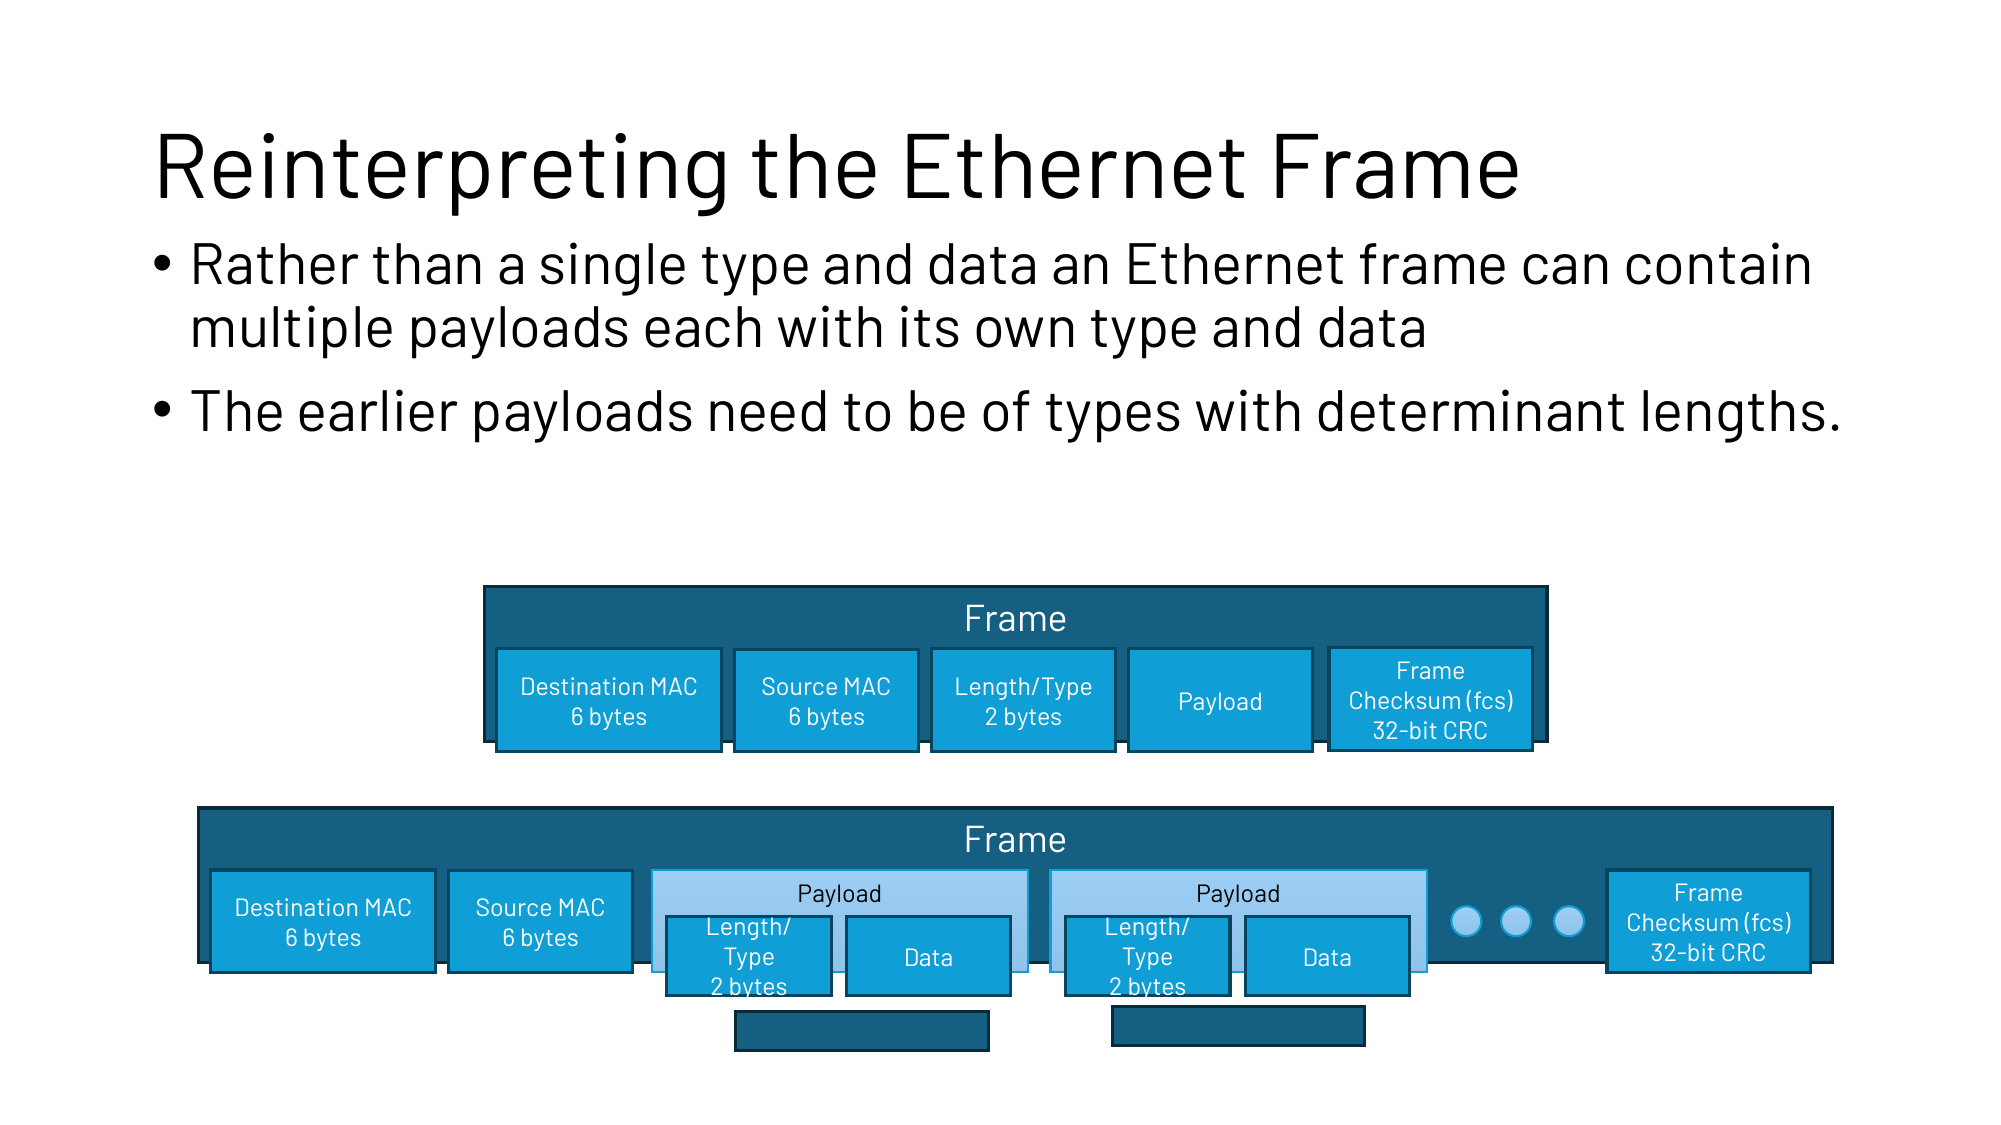

# Reinterpreting the Ethernet Frame
Rather than a single type and data an Ethernet frame can contain multiple payloads each with its own type and data
The earlier payloads need to be of types with determinant lengths.
Frame
Frame Checksum (fcs)
32-bit CRC
Destination MAC
6 bytes
Length/Type
2 bytes
Payload
Source MAC
6 bytes
Frame
Destination MAC
6 bytes
Payload
Payload
Frame Checksum (fcs)
32-bit CRC
Source MAC
6 bytes

Length/Type
2 bytes
Length/Type
2 bytes
Data
Data